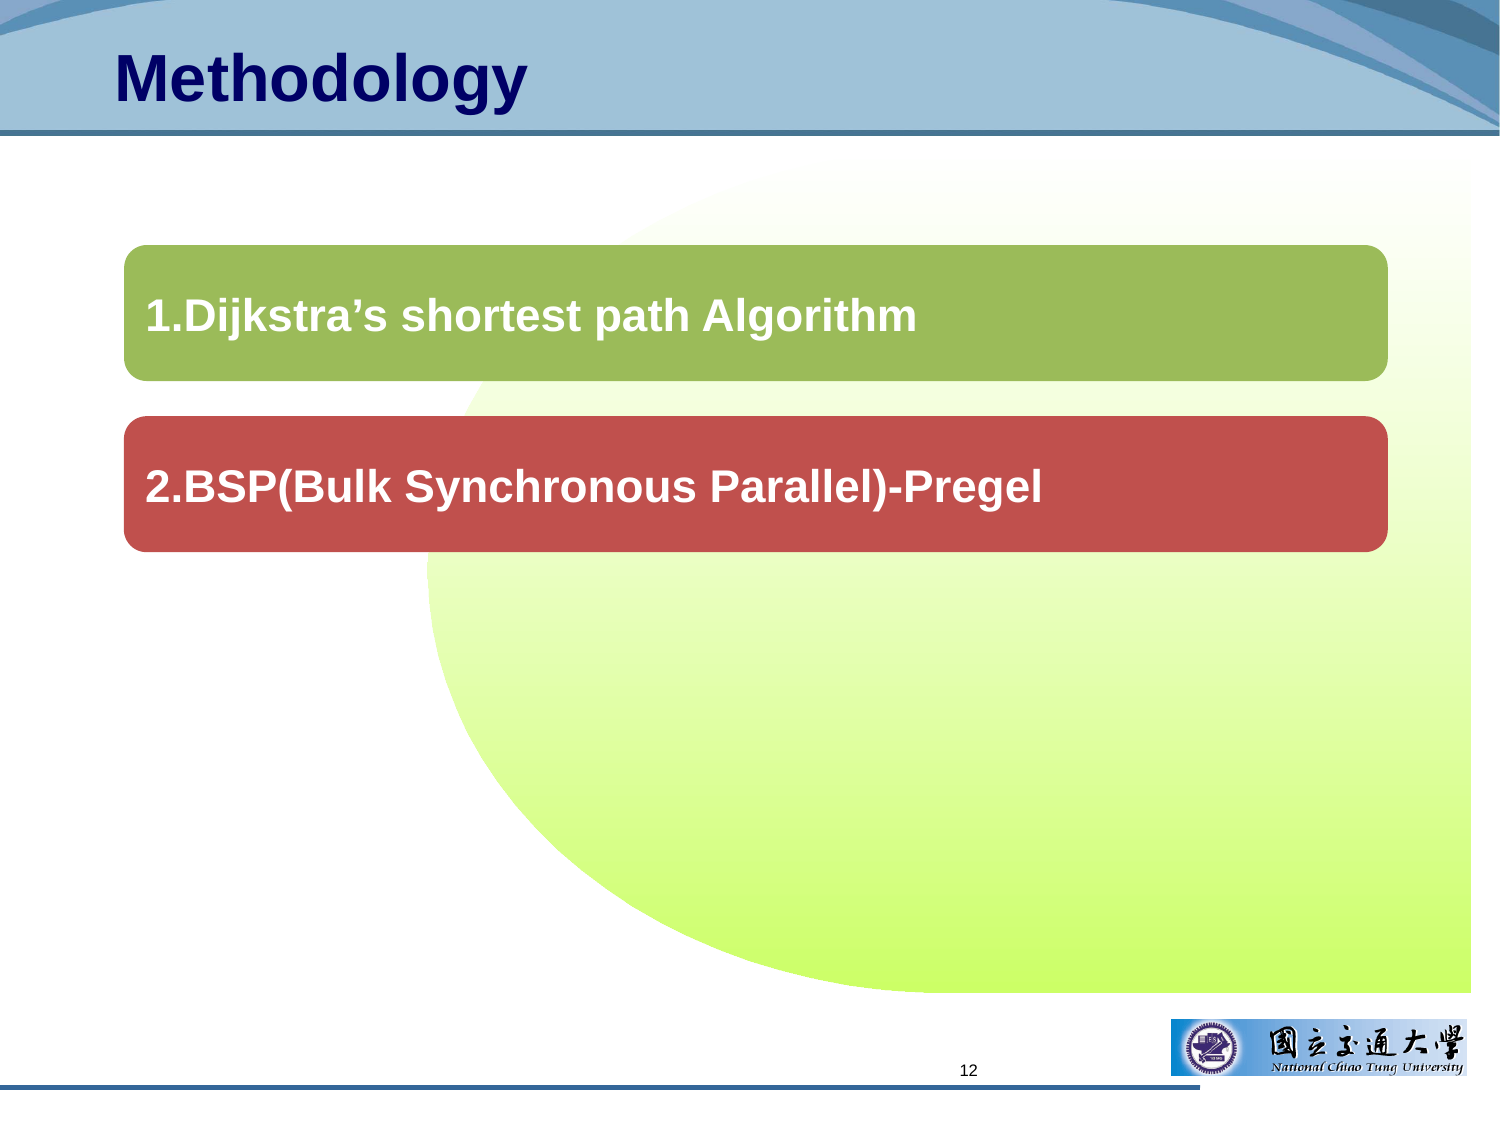

Methodology

1.Dijkstra’s shortest path Algorithm
2.BSP(Bulk Synchronous Parallel)-Pregel
12